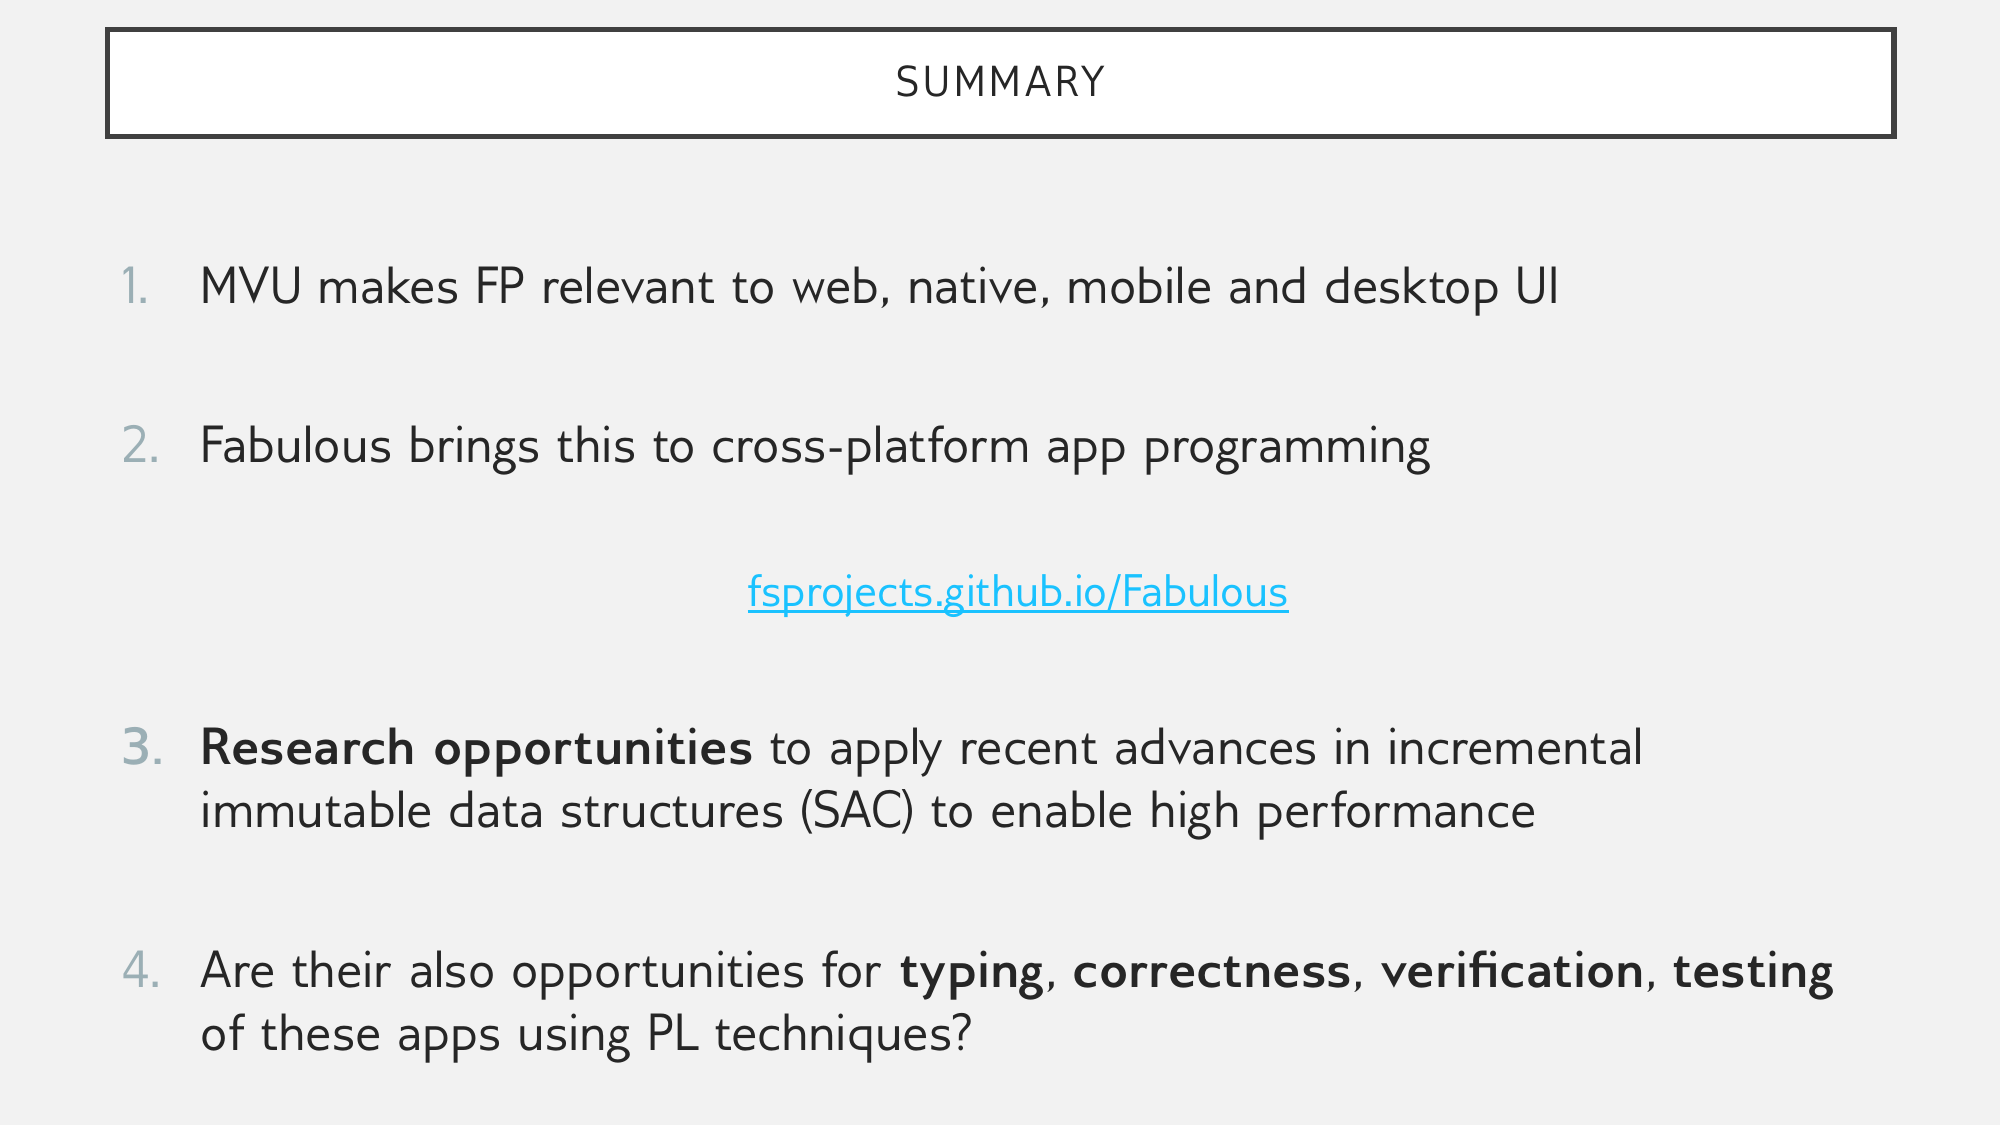

# SUMMARY

MVU makes FP relevant to web, native, mobile and desktop UI

Fabulous brings this to cross-platform app programming

fsprojects.github.io/Fabulous

Research opportunities to apply recent advances in incremental immutable data structures (SAC) to enable high performance

Are their also opportunities for typing, correctness, verification, testing of these apps using PL techniques?